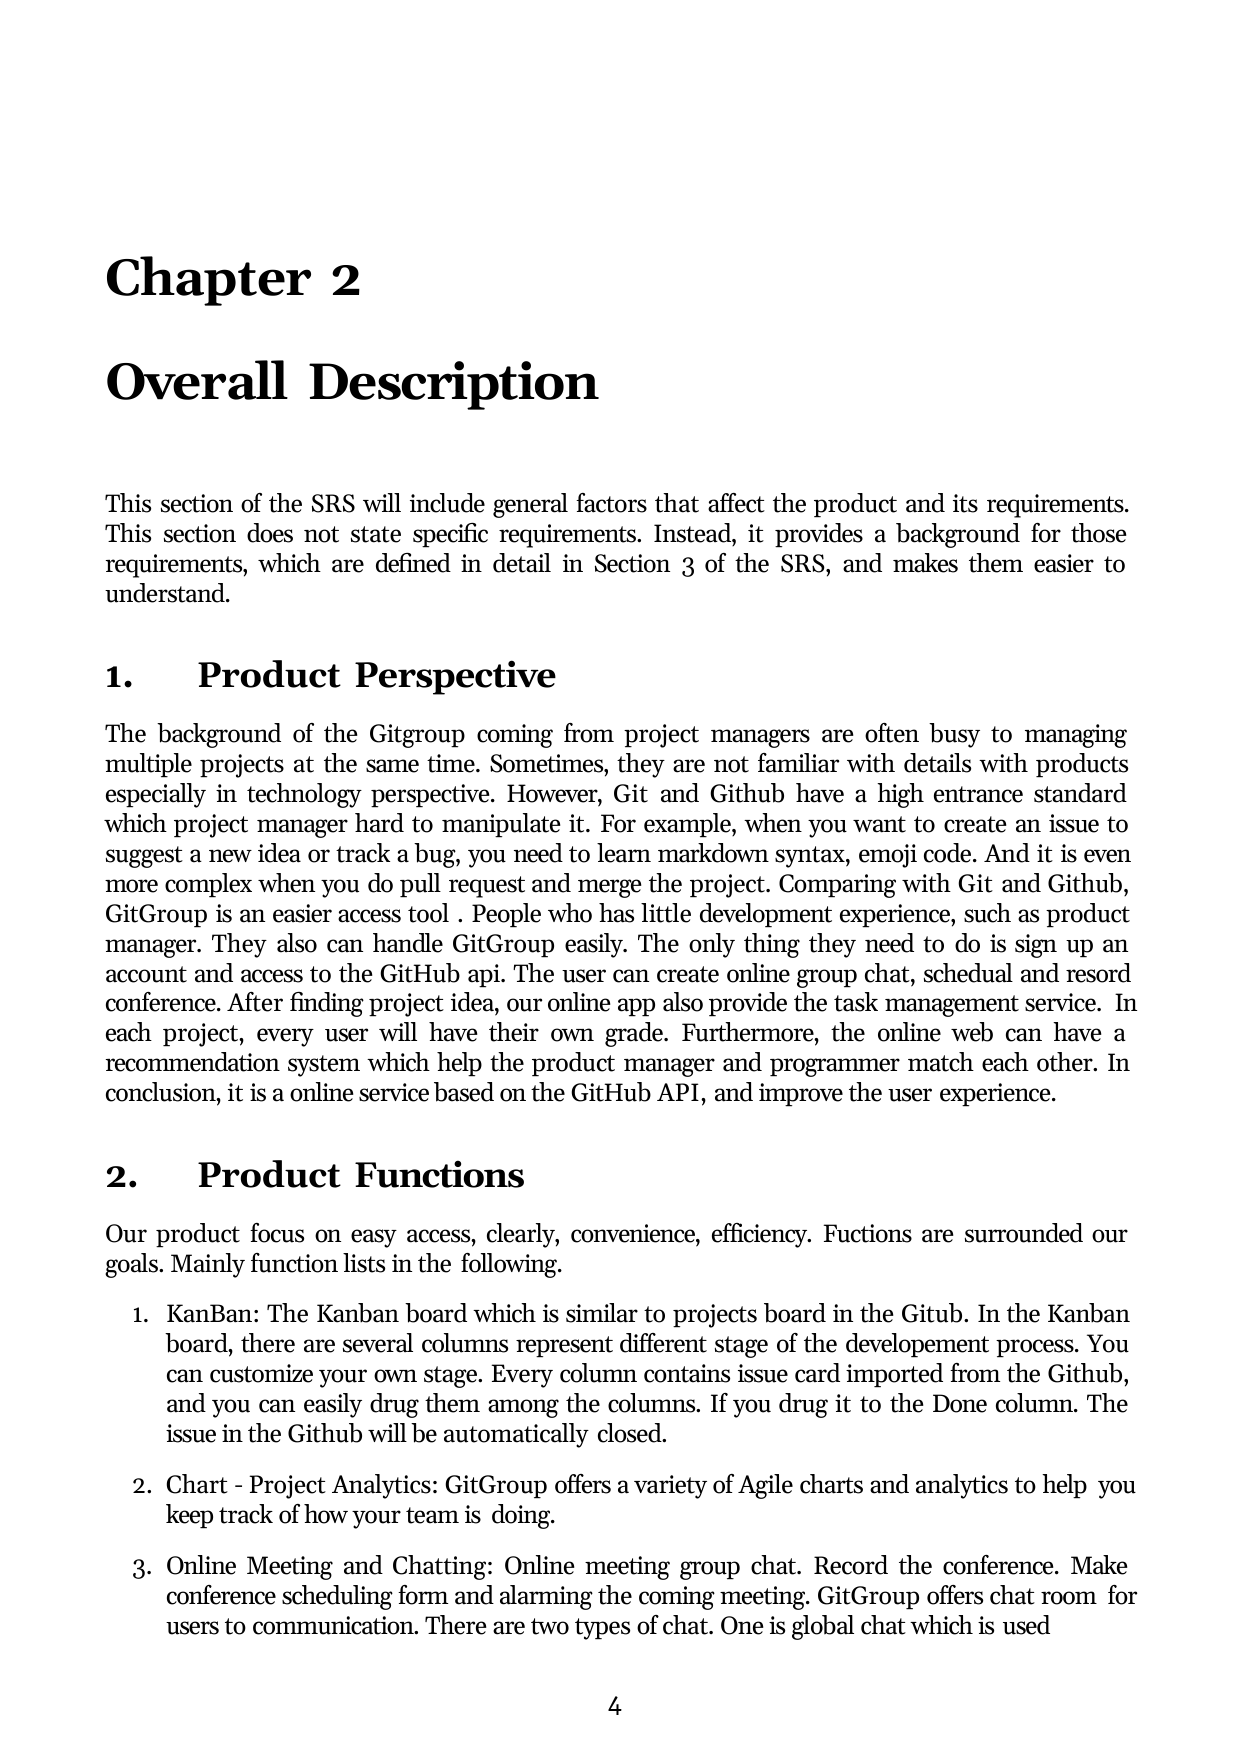

# Chapter 2
Overall Description
This section of the SRS will include general factors that affect the product and its requirements.  This section does not state specific requirements. Instead, it provides a background for those  requirements, which are defined in detail in Section 3 of the SRS, and makes them easier to  understand.

Product Perspective
The background of the Gitgroup coming from project managers are often busy to managing  multiple projects at the same time. Sometimes, they are not familiar with details with products  especially in technology perspective. However, Git and Github have a high entrance standard  which project manager hard to manipulate it. For example, when you want to create an issue to  suggest a new idea or track a bug, you need to learn markdown syntax, emoji code. And it is even  more complex when you do pull request and merge the project. Comparing with Git and Github,  GitGroup is an easier access tool . People who has little development experience, such as product  manager. They also can handle GitGroup easily. The only thing they need to do is sign up an  account and access to the GitHub api. The user can create online group chat, schedual and resord  conference. After finding project idea, our online app also provide the task management service.  In each project, every user will have their own grade. Furthermore, the online web can have a  recommendation system which help the product manager and programmer match each other. In  conclusion, it is a online service based on the GitHub API, and improve the user experience.

Product Functions
Our product focus on easy access, clearly, convenience, efficiency. Fuctions are surrounded our  goals. Mainly function lists in the following.
KanBan: The Kanban board which is similar to projects board in the Gitub. In the Kanban  board, there are several columns represent different stage of the developement process. You  can customize your own stage. Every column contains issue card imported from the Github,  and you can easily drug them among the columns. If you drug it to the Done column. The  issue in the Github will be automatically closed.
Chart - Project Analytics: GitGroup offers a variety of Agile charts and analytics to help  you keep track of how your team is doing.
Online Meeting and Chatting: Online meeting group chat. Record the conference. Make  conference scheduling form and alarming the coming meeting. GitGroup offers chat room  for users to communication. There are two types of chat. One is global chat which is used
4